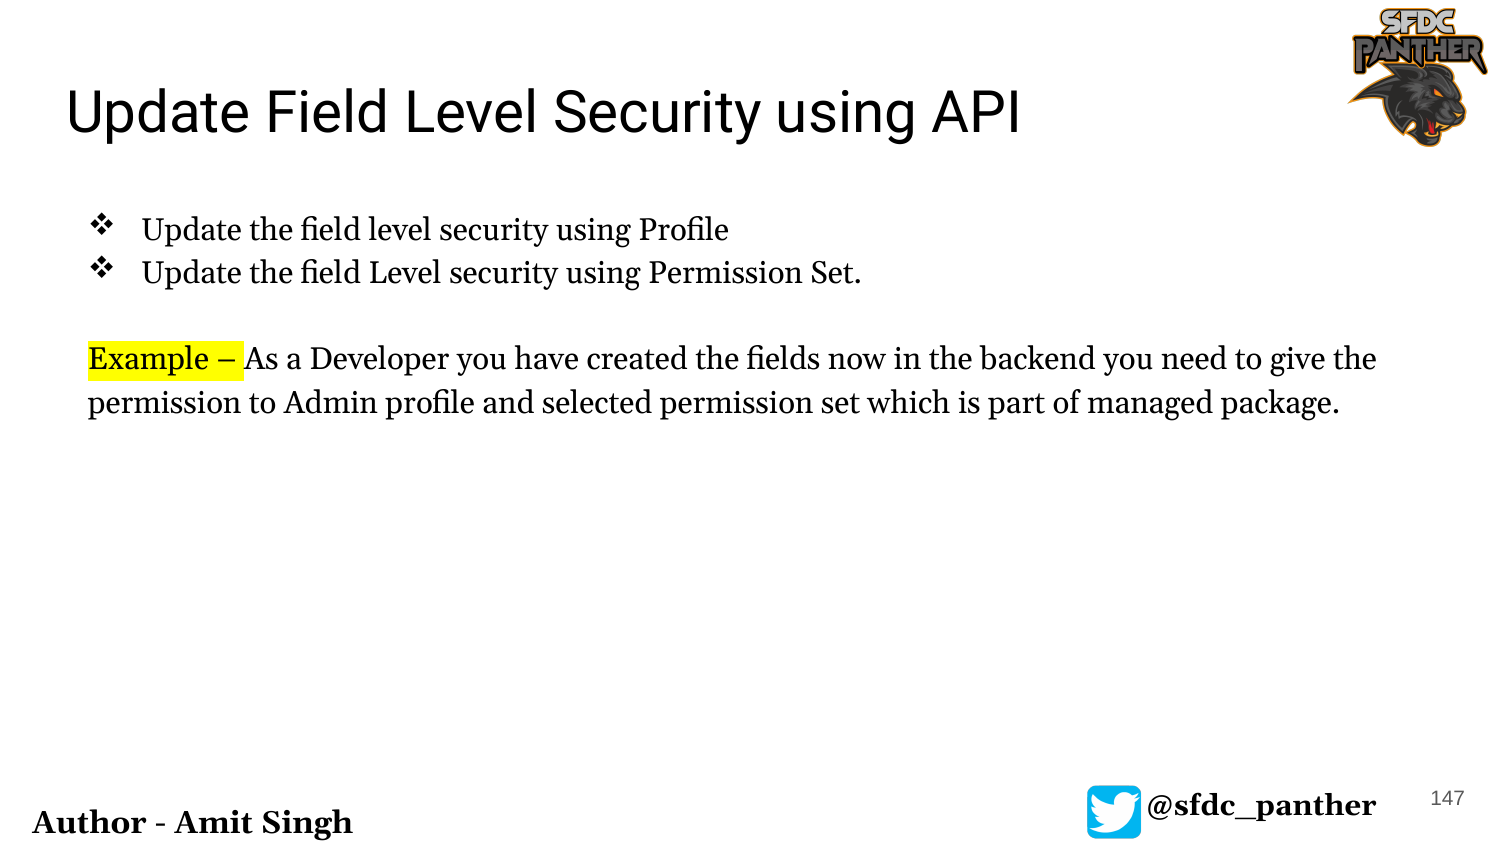

# Update Field Level Security using API
Update the field level security using Profile
Update the field Level security using Permission Set.

Example – As a Developer you have created the fields now in the backend you need to give the permission to Admin profile and selected permission set which is part of managed package.
147